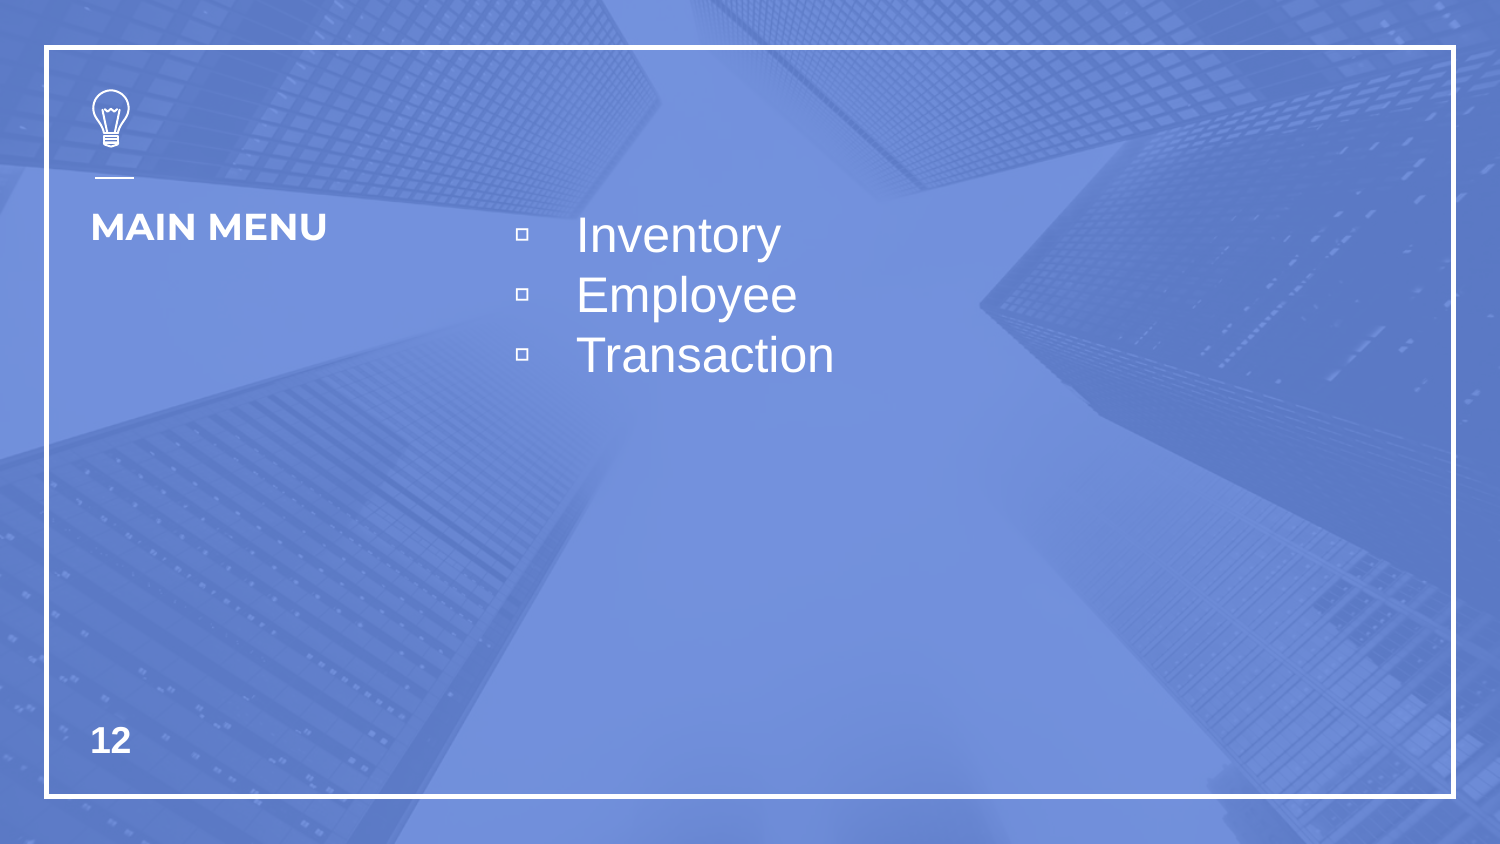

# MAIN MENU
Inventory
Employee
Transaction
12